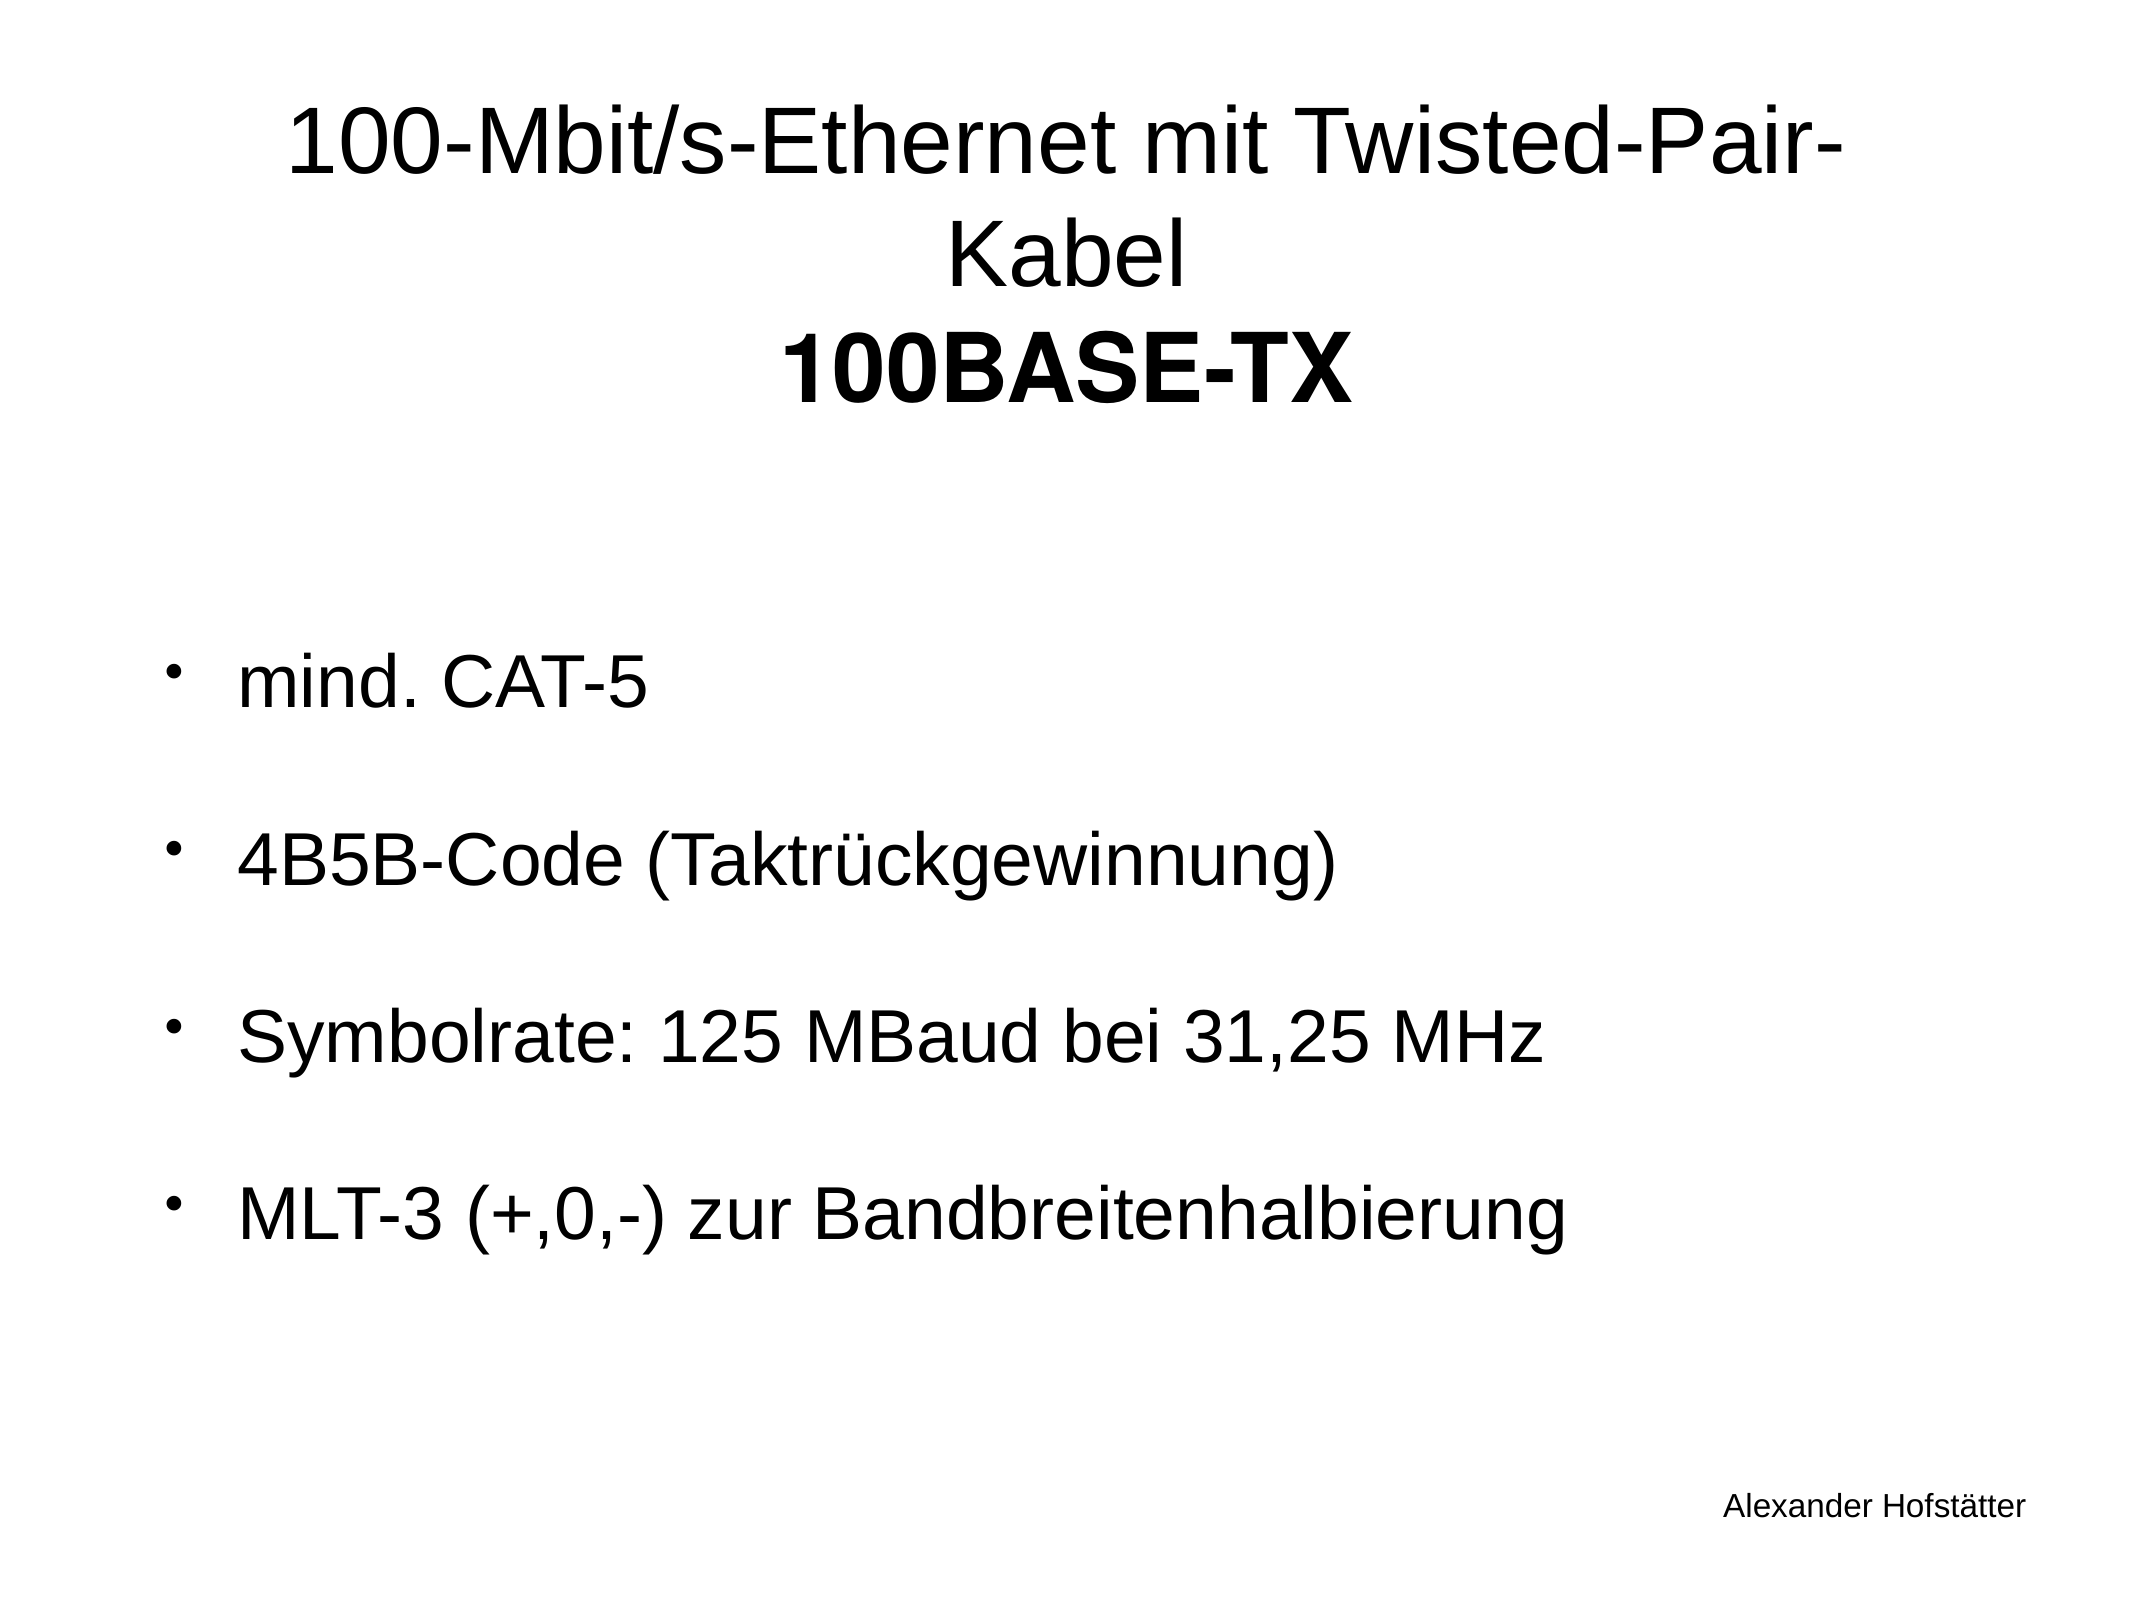

# 100-Mbit/s-Ethernet mit Twisted-Pair-Kabel 100BASE-TX
mind. CAT-5
4B5B-Code (Taktrückgewinnung)
Symbolrate: 125 MBaud bei 31,25 MHz
MLT-3 (+,0,-) zur Bandbreitenhalbierung